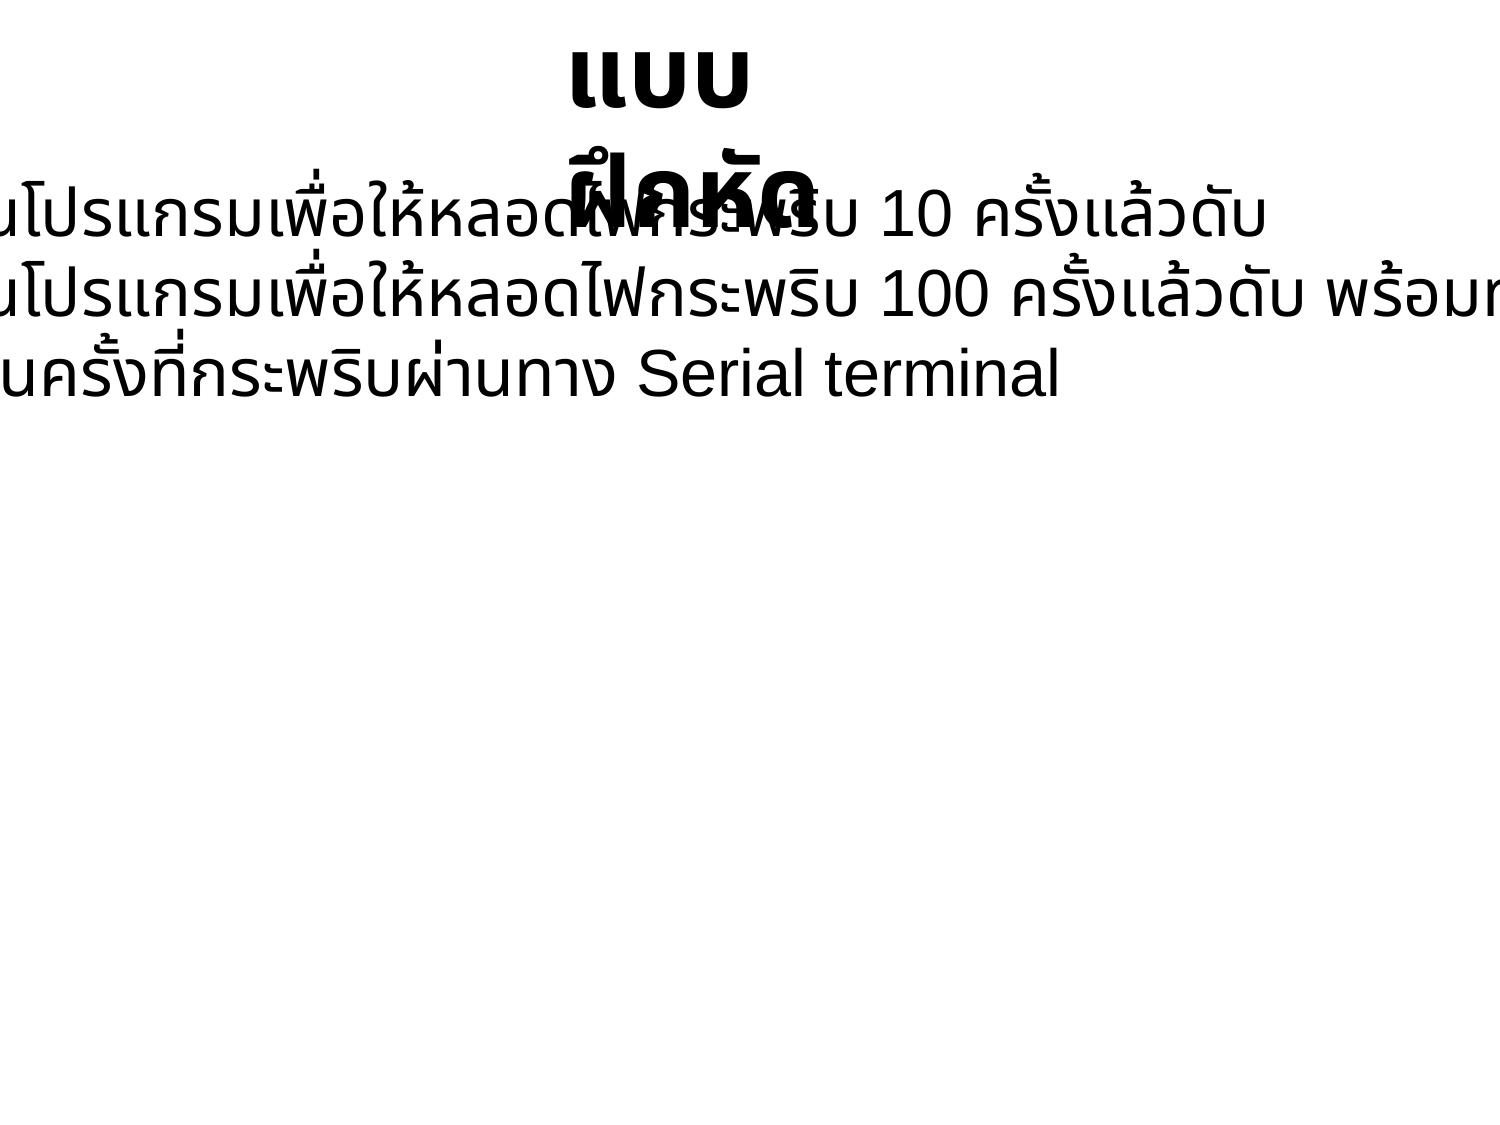

แบบฝึกหัด
1. เขียนโปรแกรมเพื่อให้หลอดไฟกระพริบ 10 ครั้งแล้วดับ
2. เขียนโปรแกรมเพื่อให้หลอดไฟกระพริบ 100 ครั้งแล้วดับ พร้อมทั้งแสดง
   จำนวนครั้งที่กระพริบผ่านทาง Serial terminal